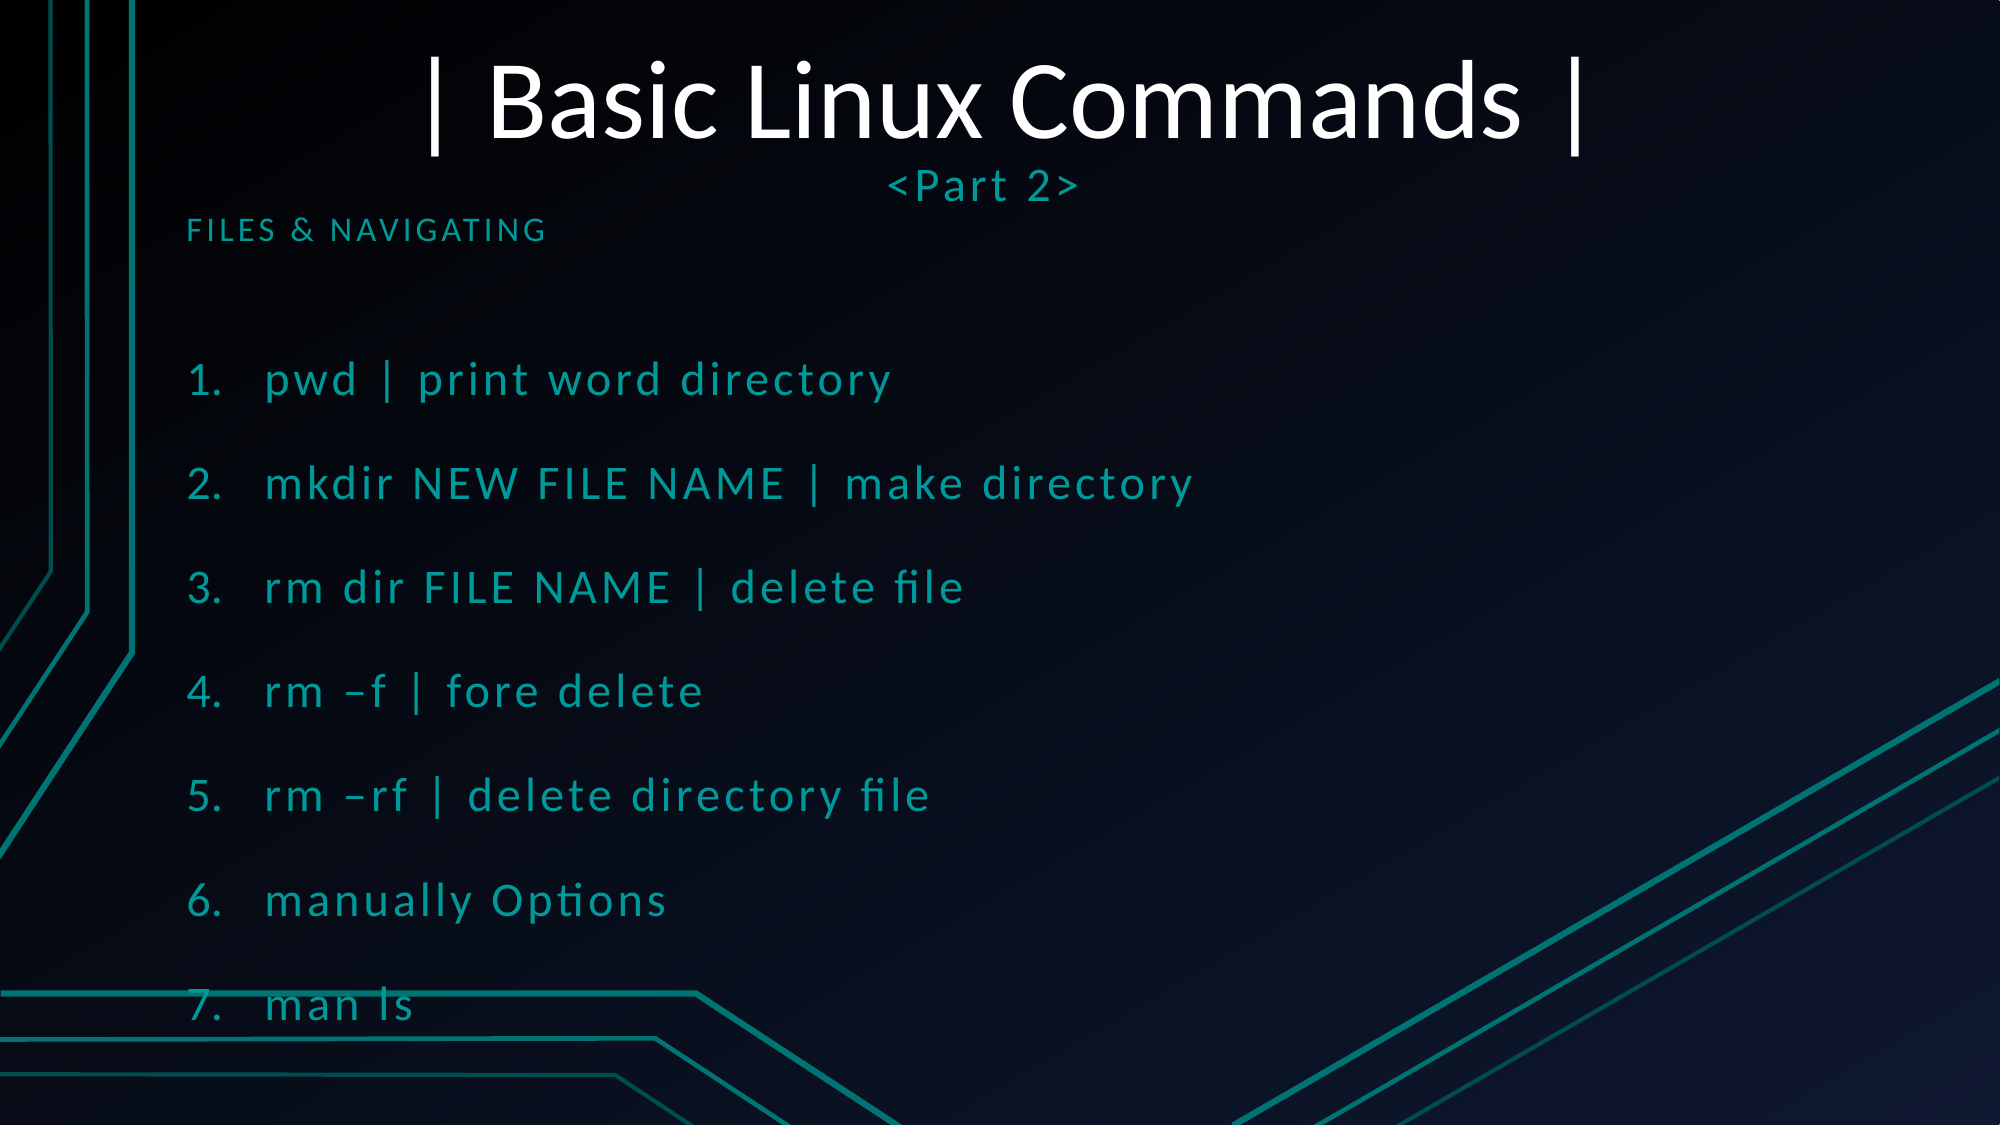

# | Basic Linux Commands |
<Part 2>
FILES & NAVIGATING

pwd | print word directory

mkdir NEW FILE NAME | make directory

rm dir FILE NAME | delete file

rm –f | fore delete

rm –rf | delete directory file

manually Options

man ls